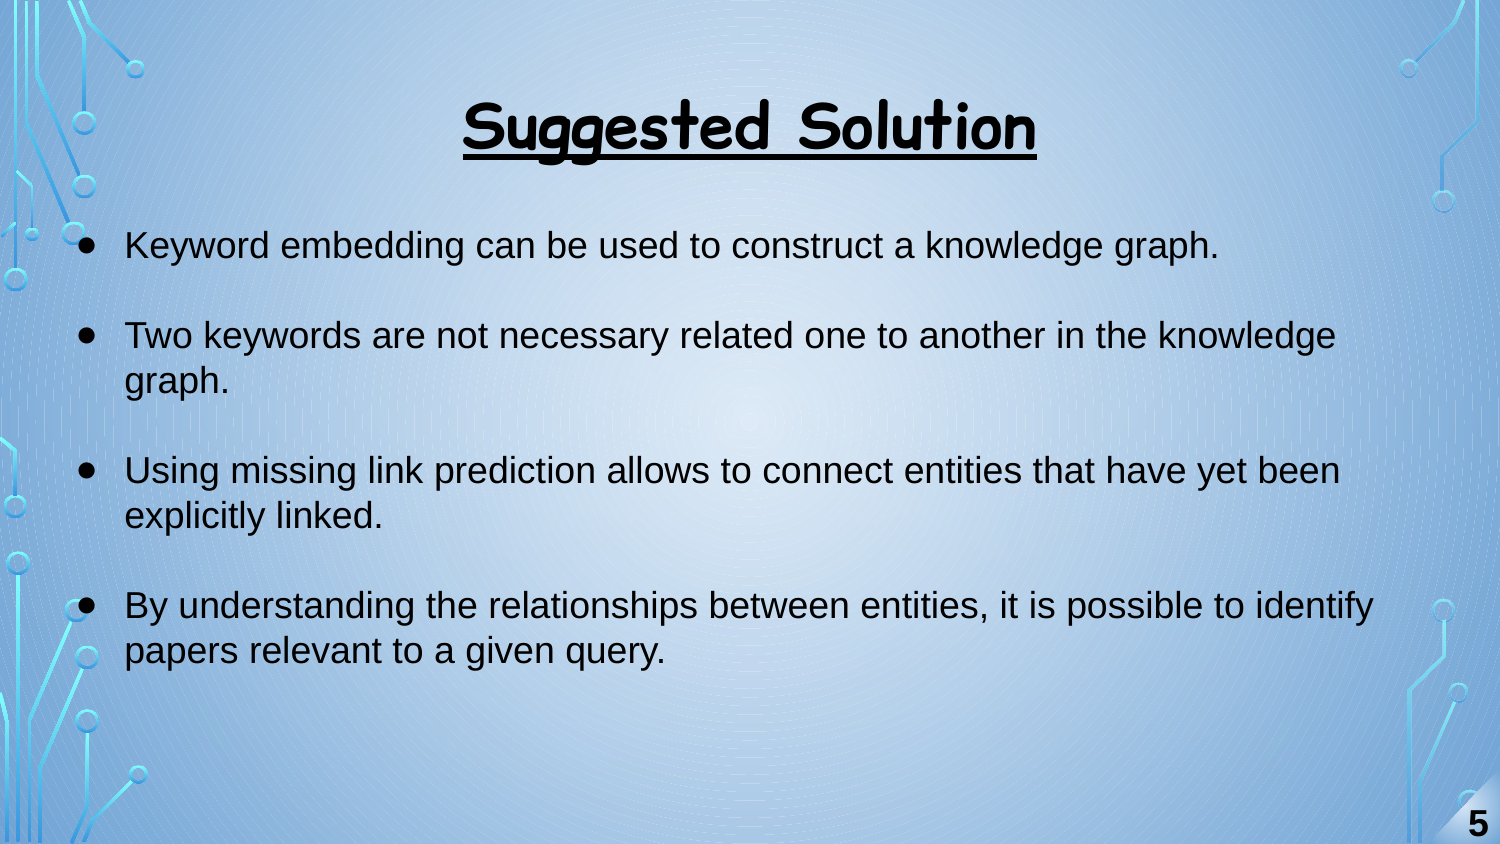

# Suggested Solution
Keyword embedding can be used to construct a knowledge graph.
Two keywords are not necessary related one to another in the knowledge graph.
Using missing link prediction allows to connect entities that have yet been explicitly linked.
By understanding the relationships between entities, it is possible to identify papers relevant to a given query.

5